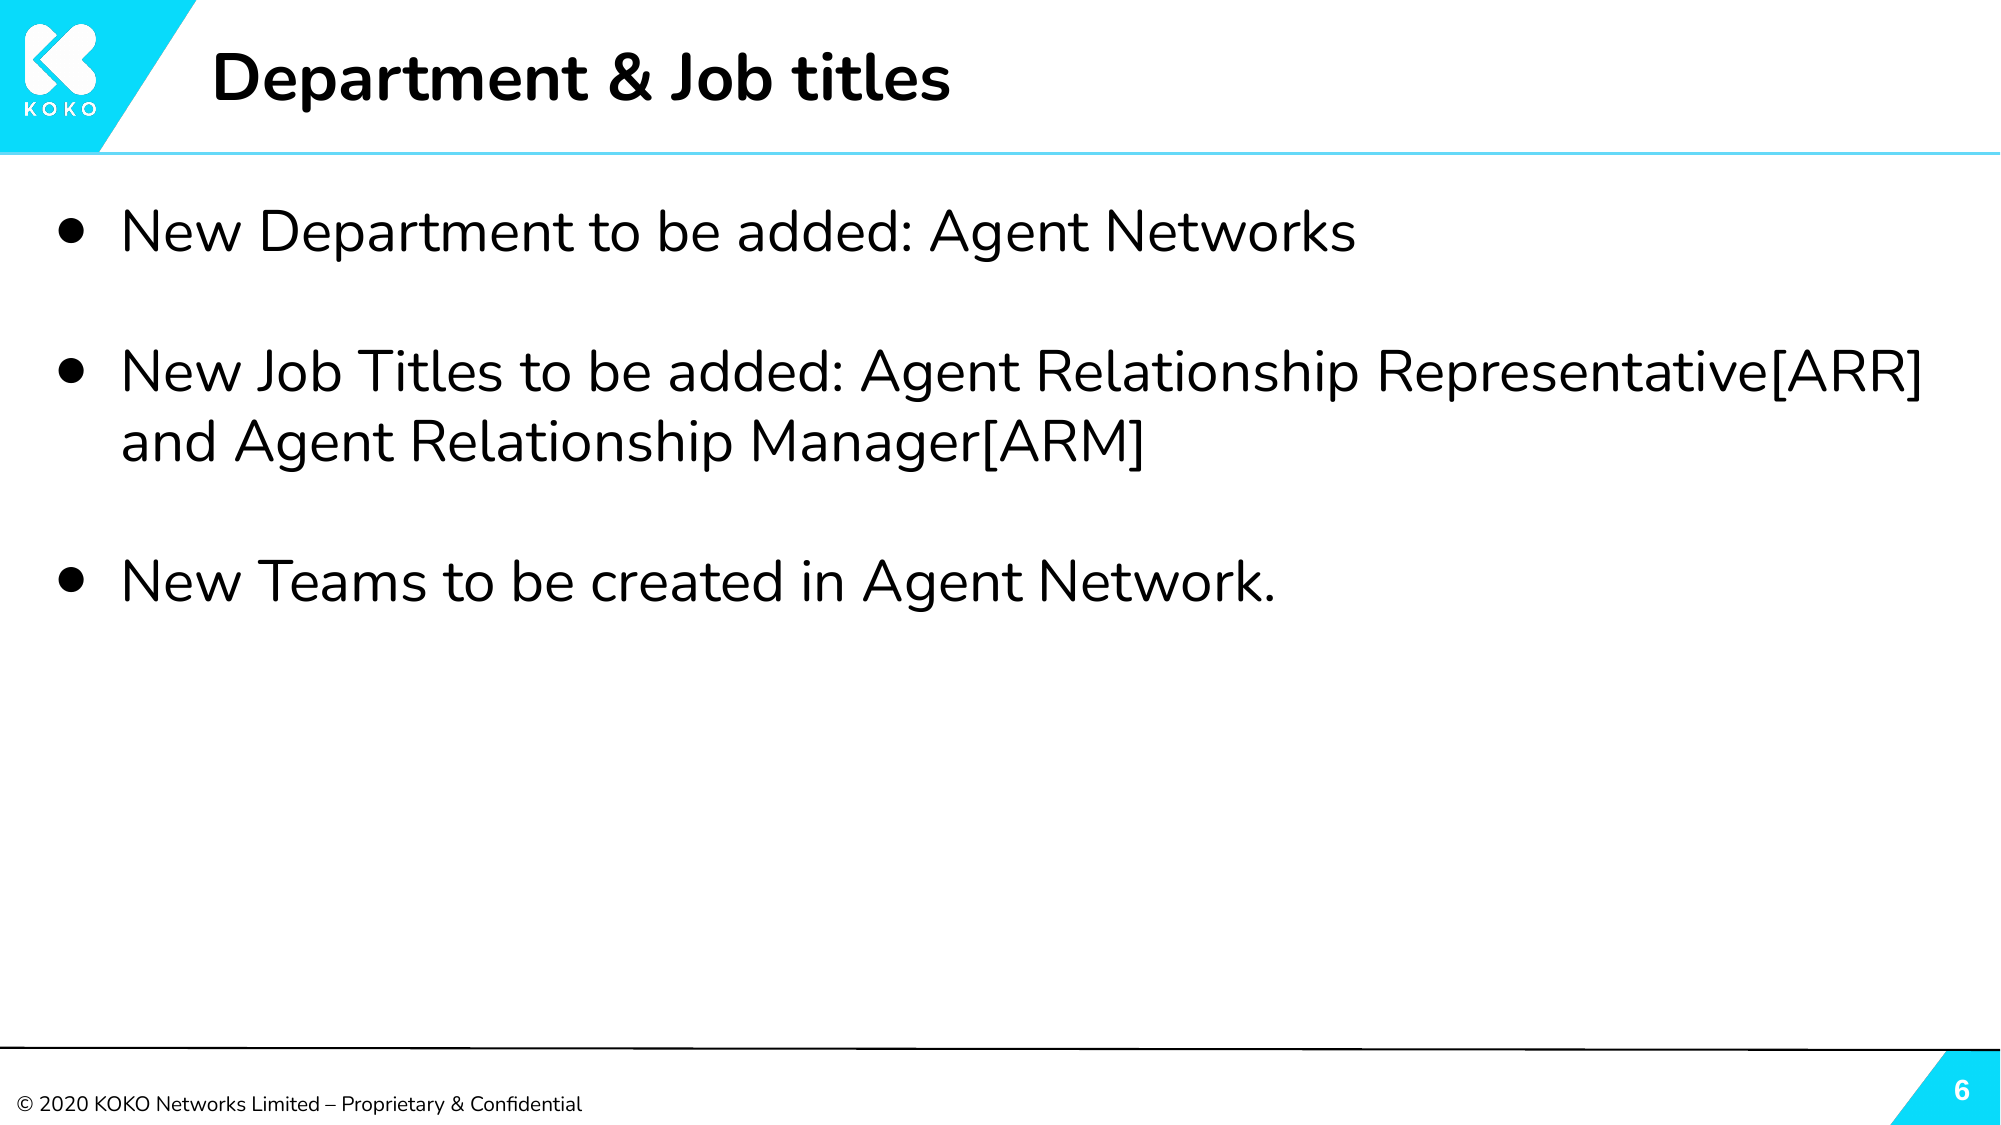

# Department & Job titles
New Department to be added: Agent Networks

New Job Titles to be added: Agent Relationship Representative[ARR] and Agent Relationship Manager[ARM]

New Teams to be created in Agent Network.

6